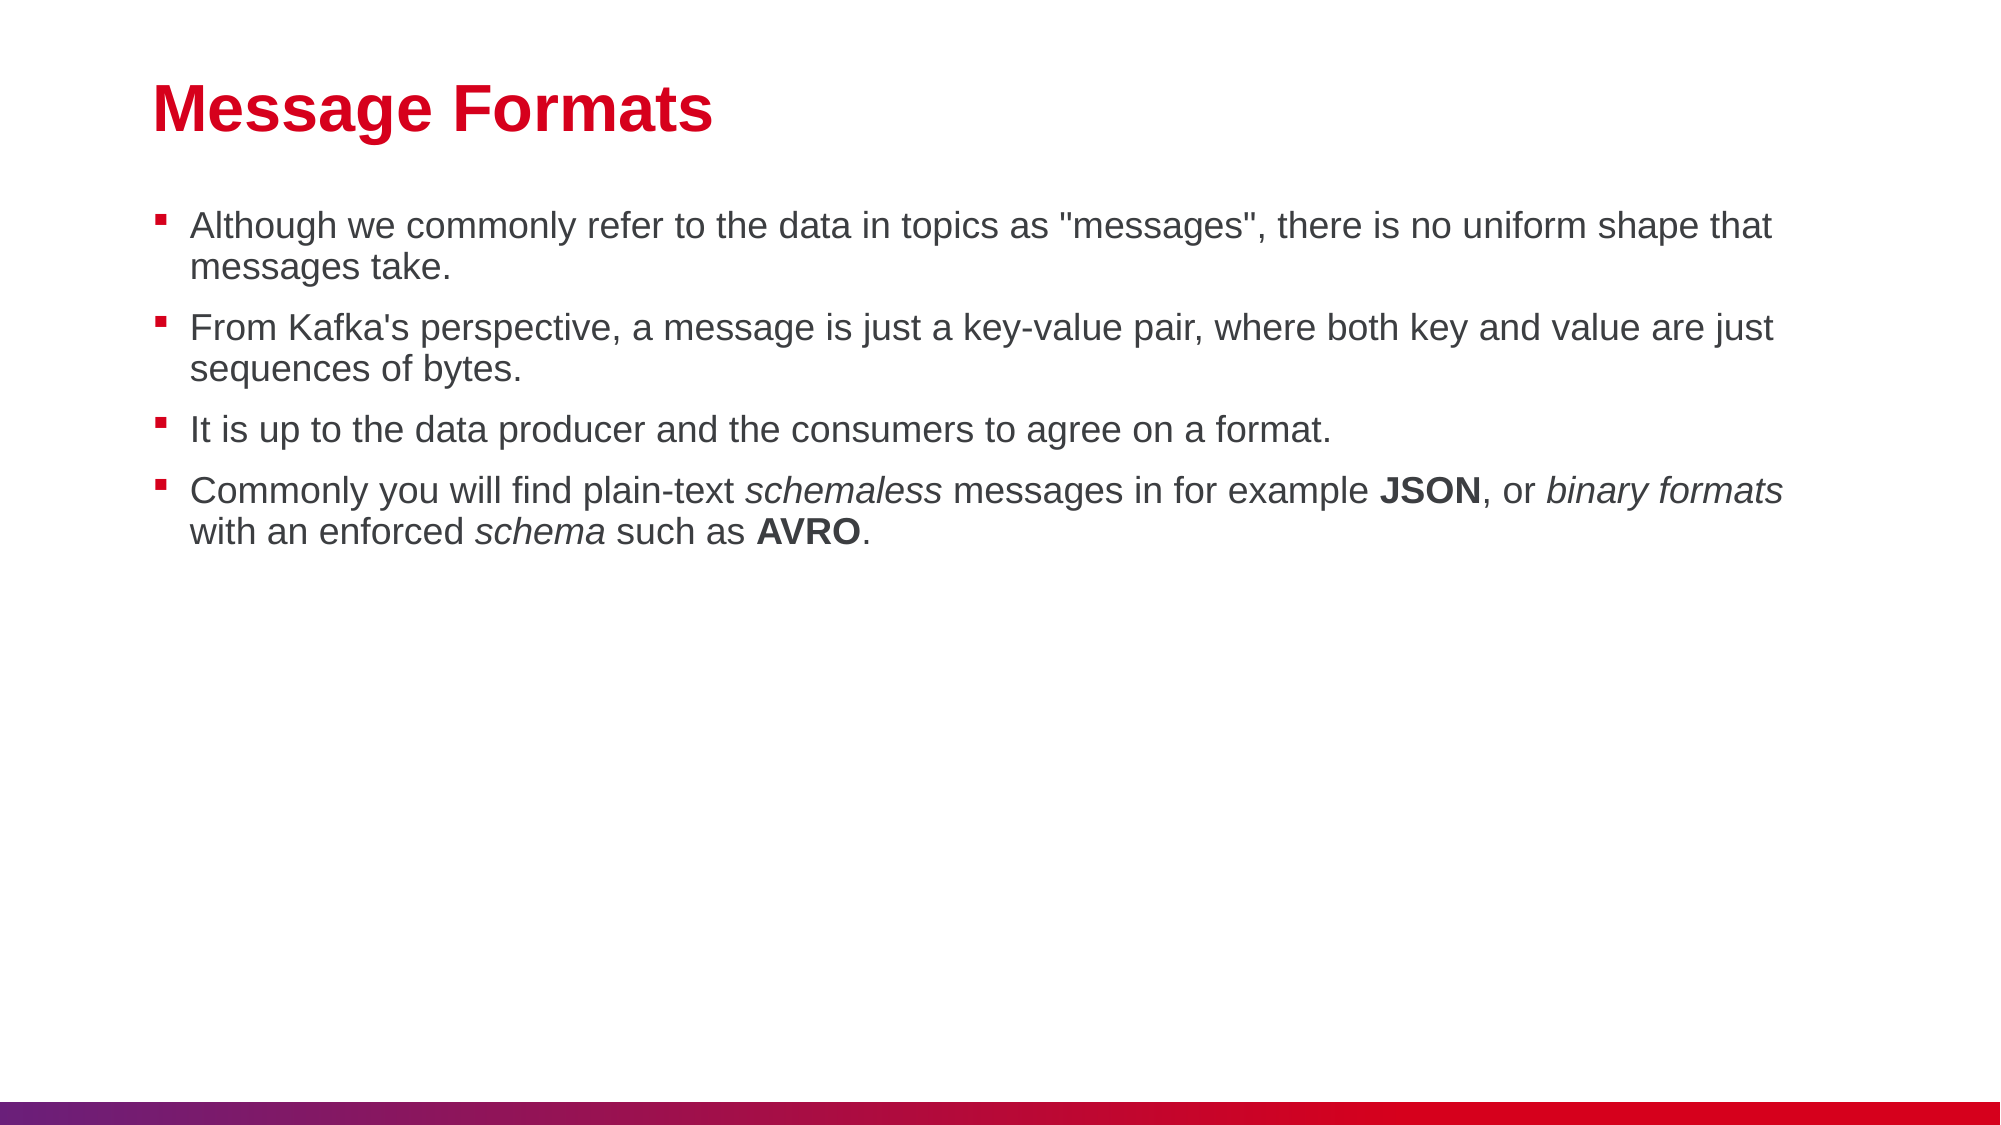

# Message Formats
Although we commonly refer to the data in topics as "messages", there is no uniform shape that messages take.
From Kafka's perspective, a message is just a key-value pair, where both key and value are just sequences of bytes.
It is up to the data producer and the consumers to agree on a format.
Commonly you will find plain-text schemaless messages in for example JSON, or binary formats with an enforced schema such as AVRO.